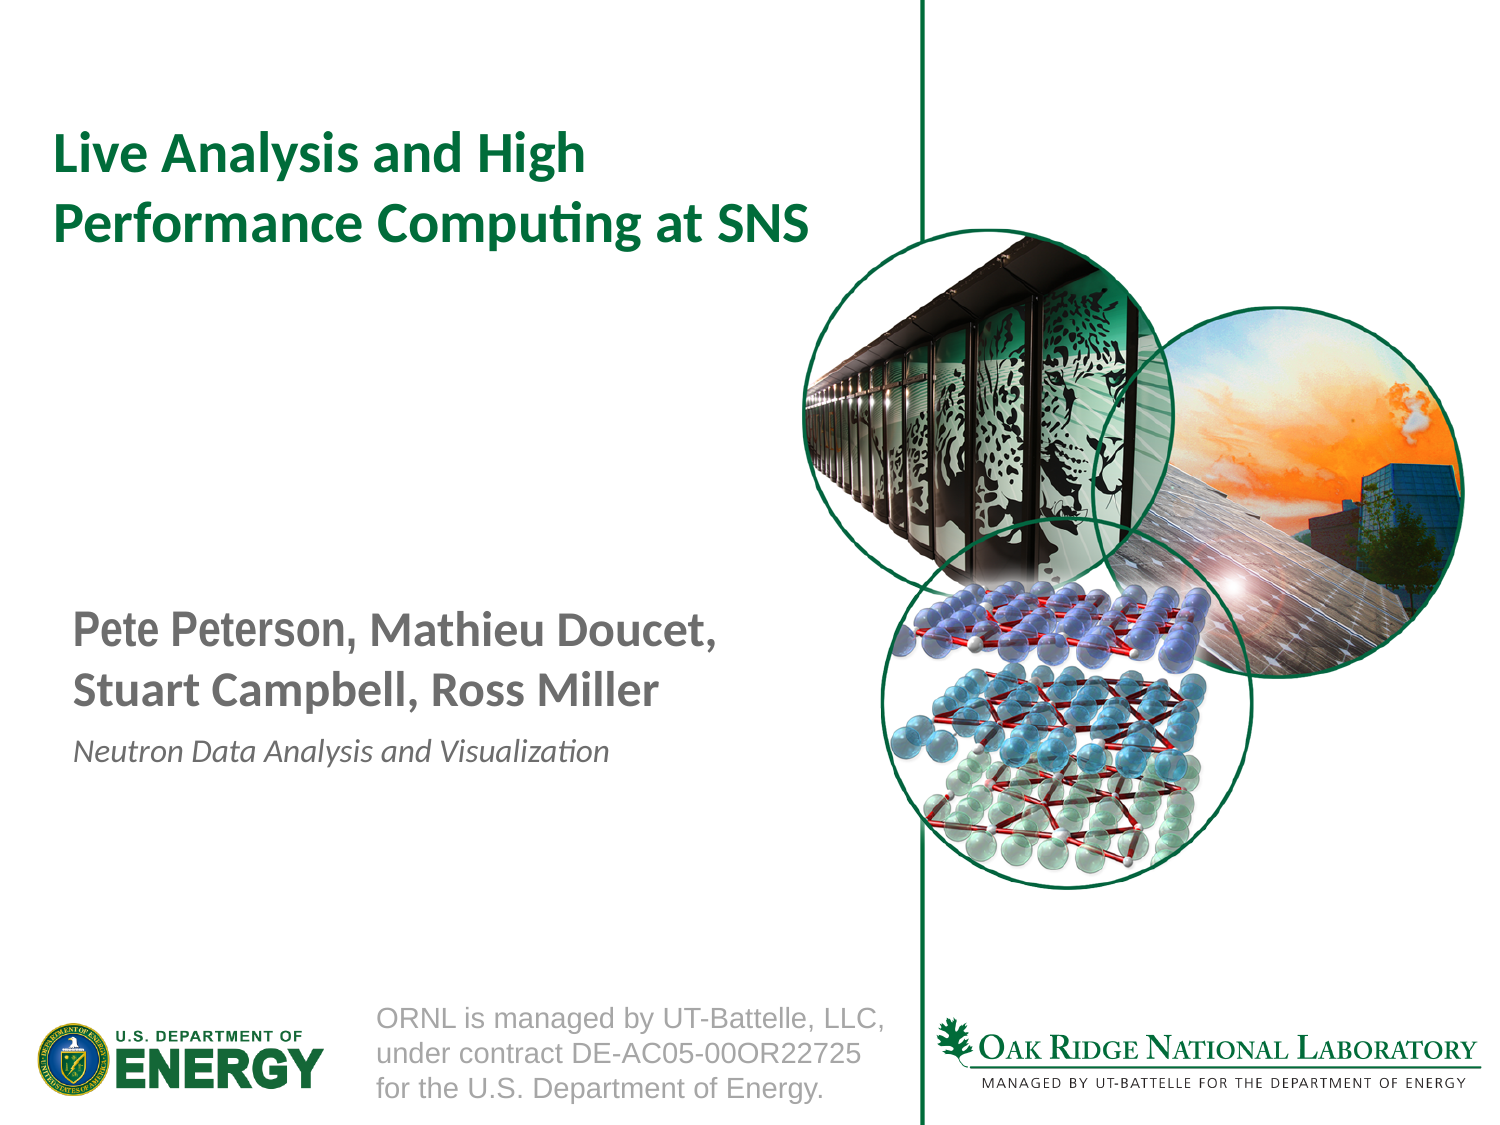

# Live Analysis and High Performance Computing at SNS
Pete Peterson, Mathieu Doucet, Stuart Campbell, Ross Miller
Neutron Data Analysis and Visualization
ORNL is managed by UT-Battelle, LLC,
under contract DE-AC05-00OR22725
for the U.S. Department of Energy.